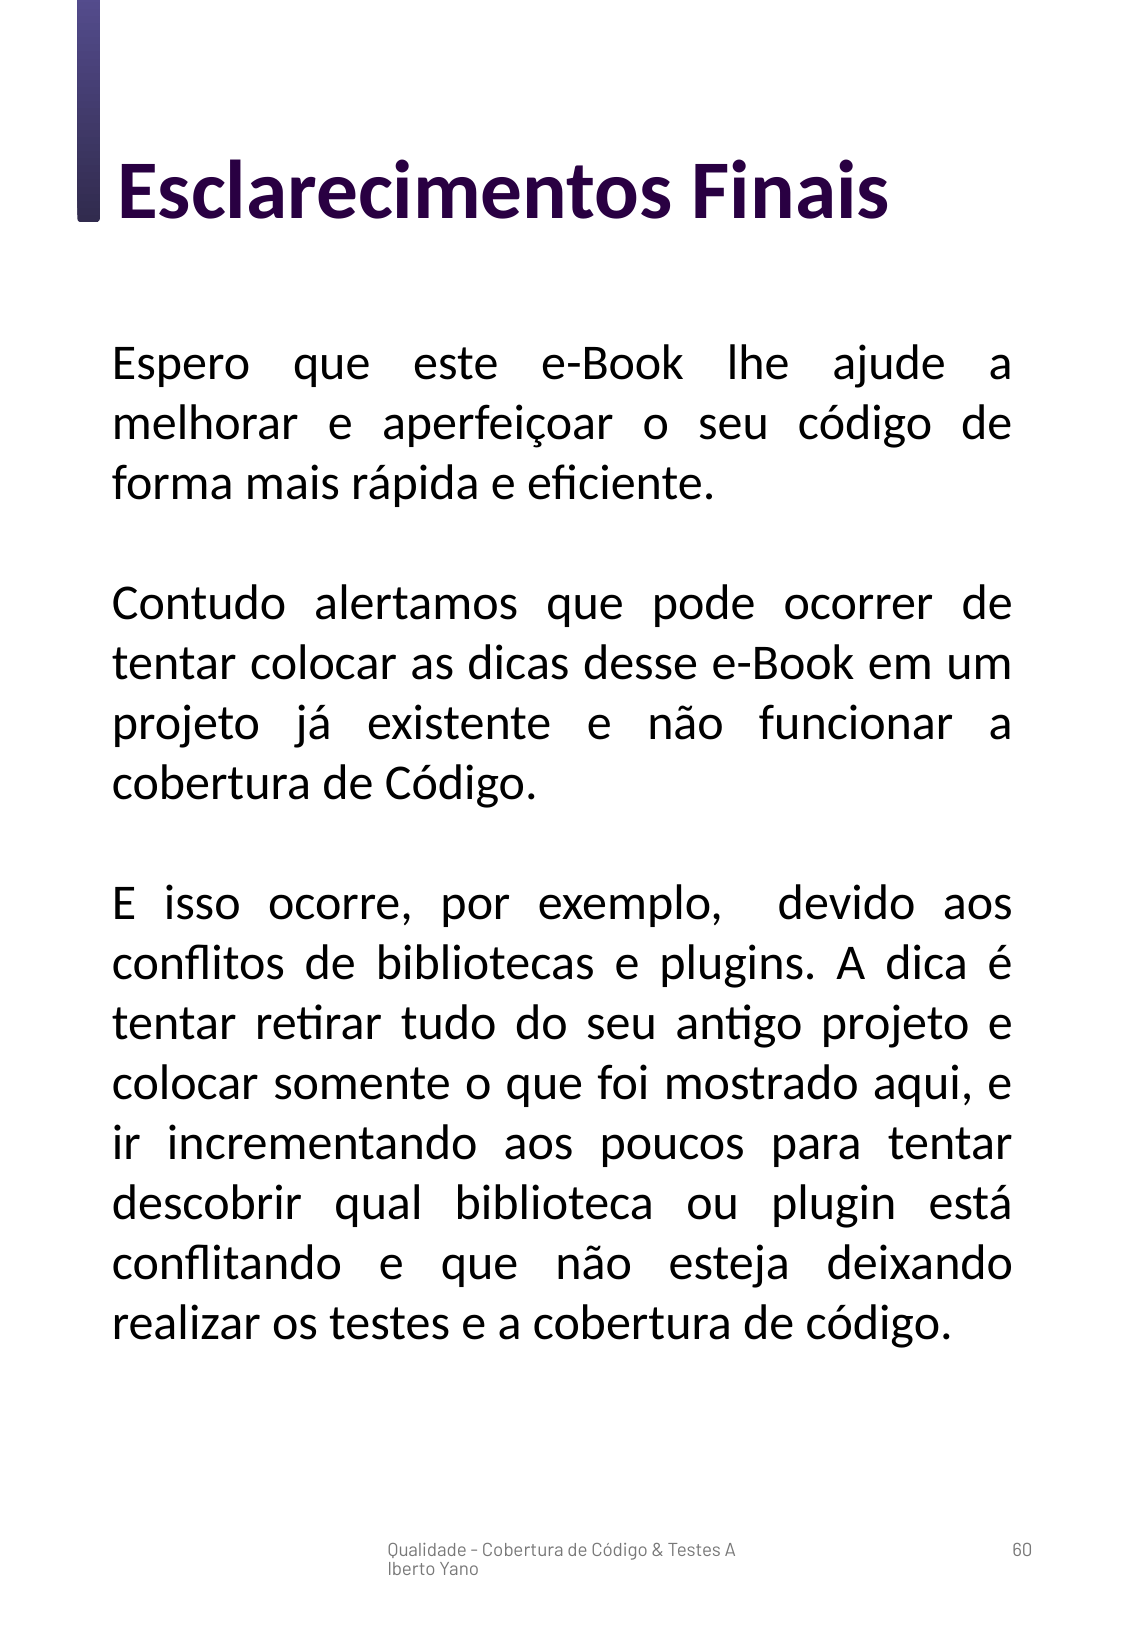

Esclarecimentos Finais
Espero que este e-Book lhe ajude a melhorar e aperfeiçoar o seu código de forma mais rápida e eficiente.

Contudo alertamos que pode ocorrer de tentar colocar as dicas desse e-Book em um projeto já existente e não funcionar a cobertura de Código.

E isso ocorre, por exemplo,  devido aos conflitos de bibliotecas e plugins. A dica é tentar retirar tudo do seu antigo projeto e colocar somente o que foi mostrado aqui, e ir incrementando aos poucos para tentar descobrir qual biblioteca ou plugin está conflitando e que não esteja deixando realizar os testes e a cobertura de código.
Qualidade - Cobertura de Código & Testes Alberto Yano
60